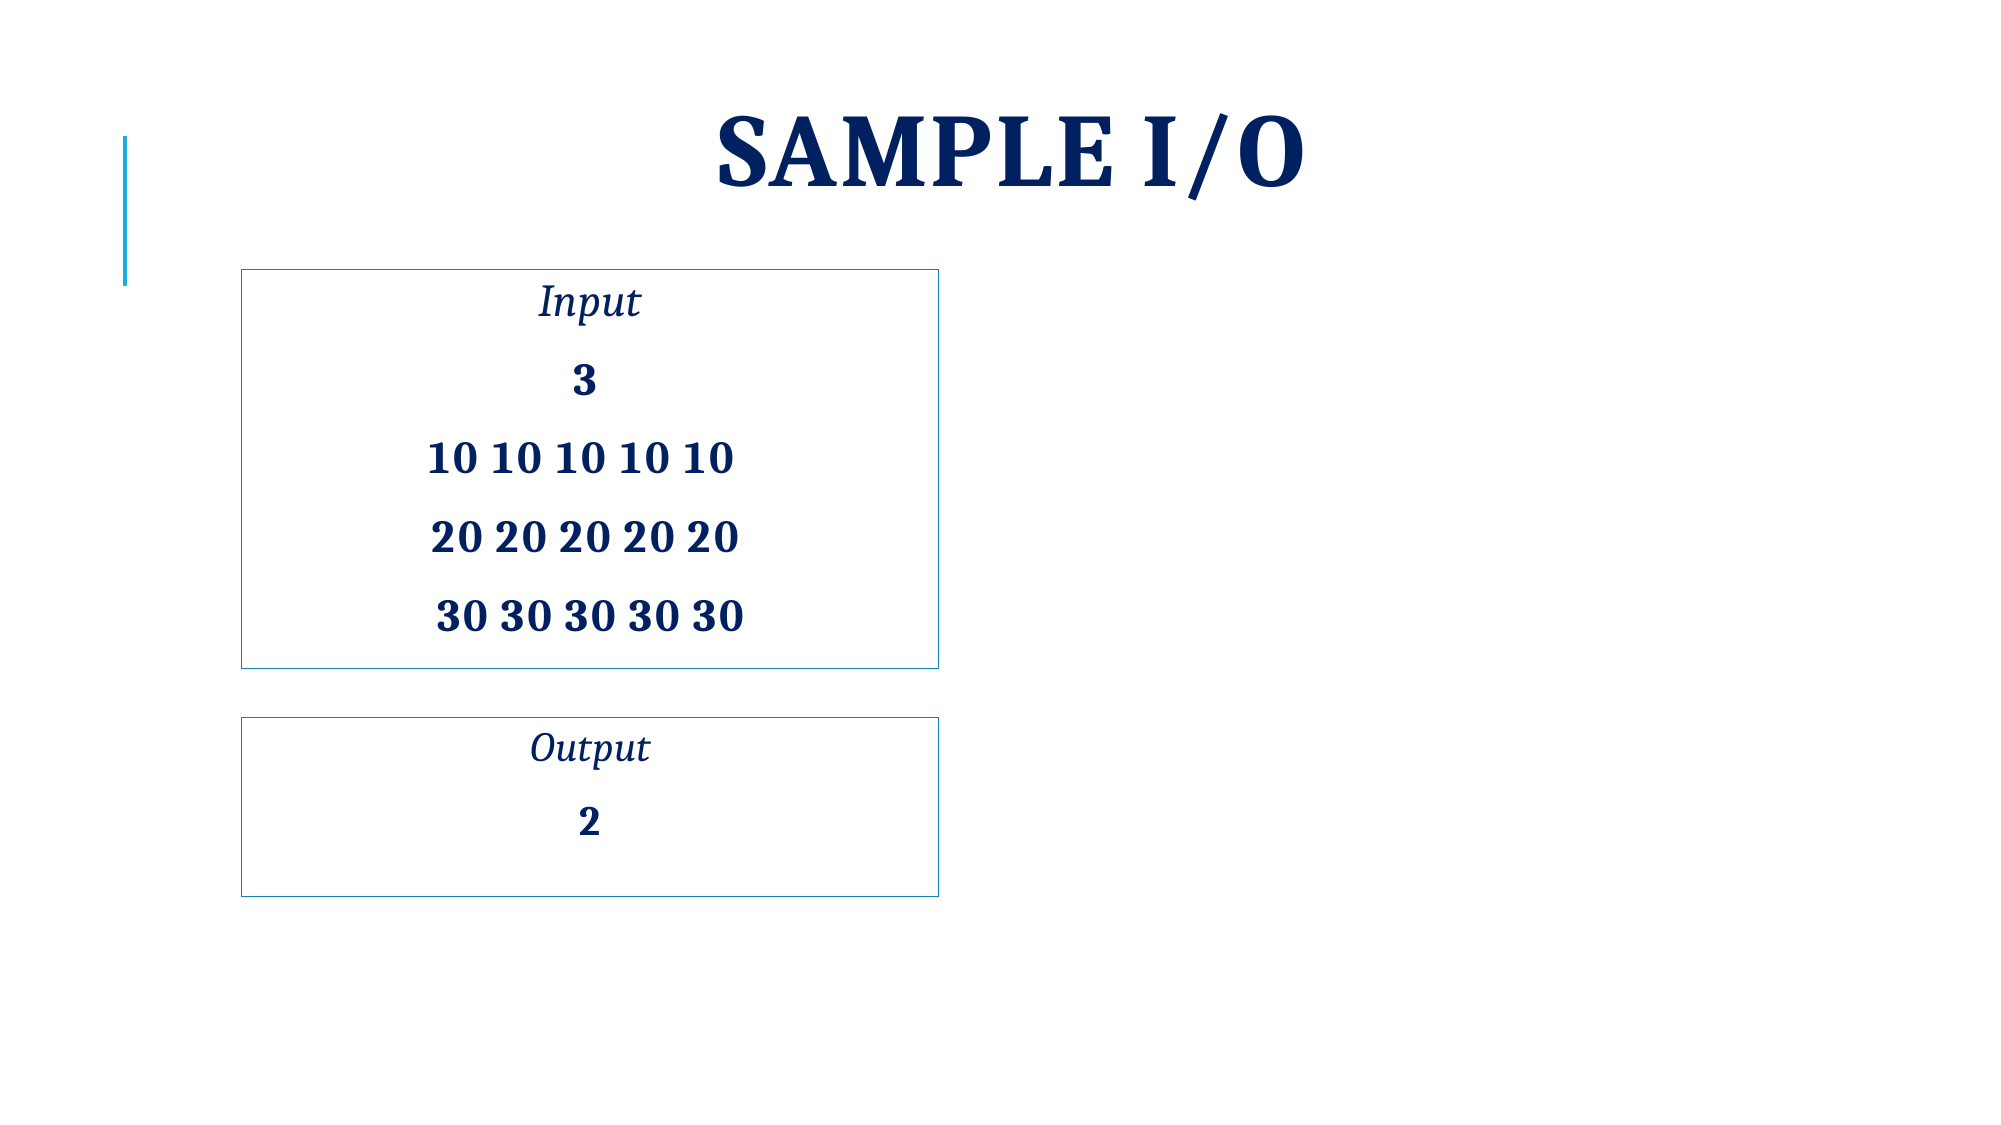

# Sample I/O
Input
3
10 10 10 10 10
20 20 20 20 20
30 30 30 30 30
Output
2